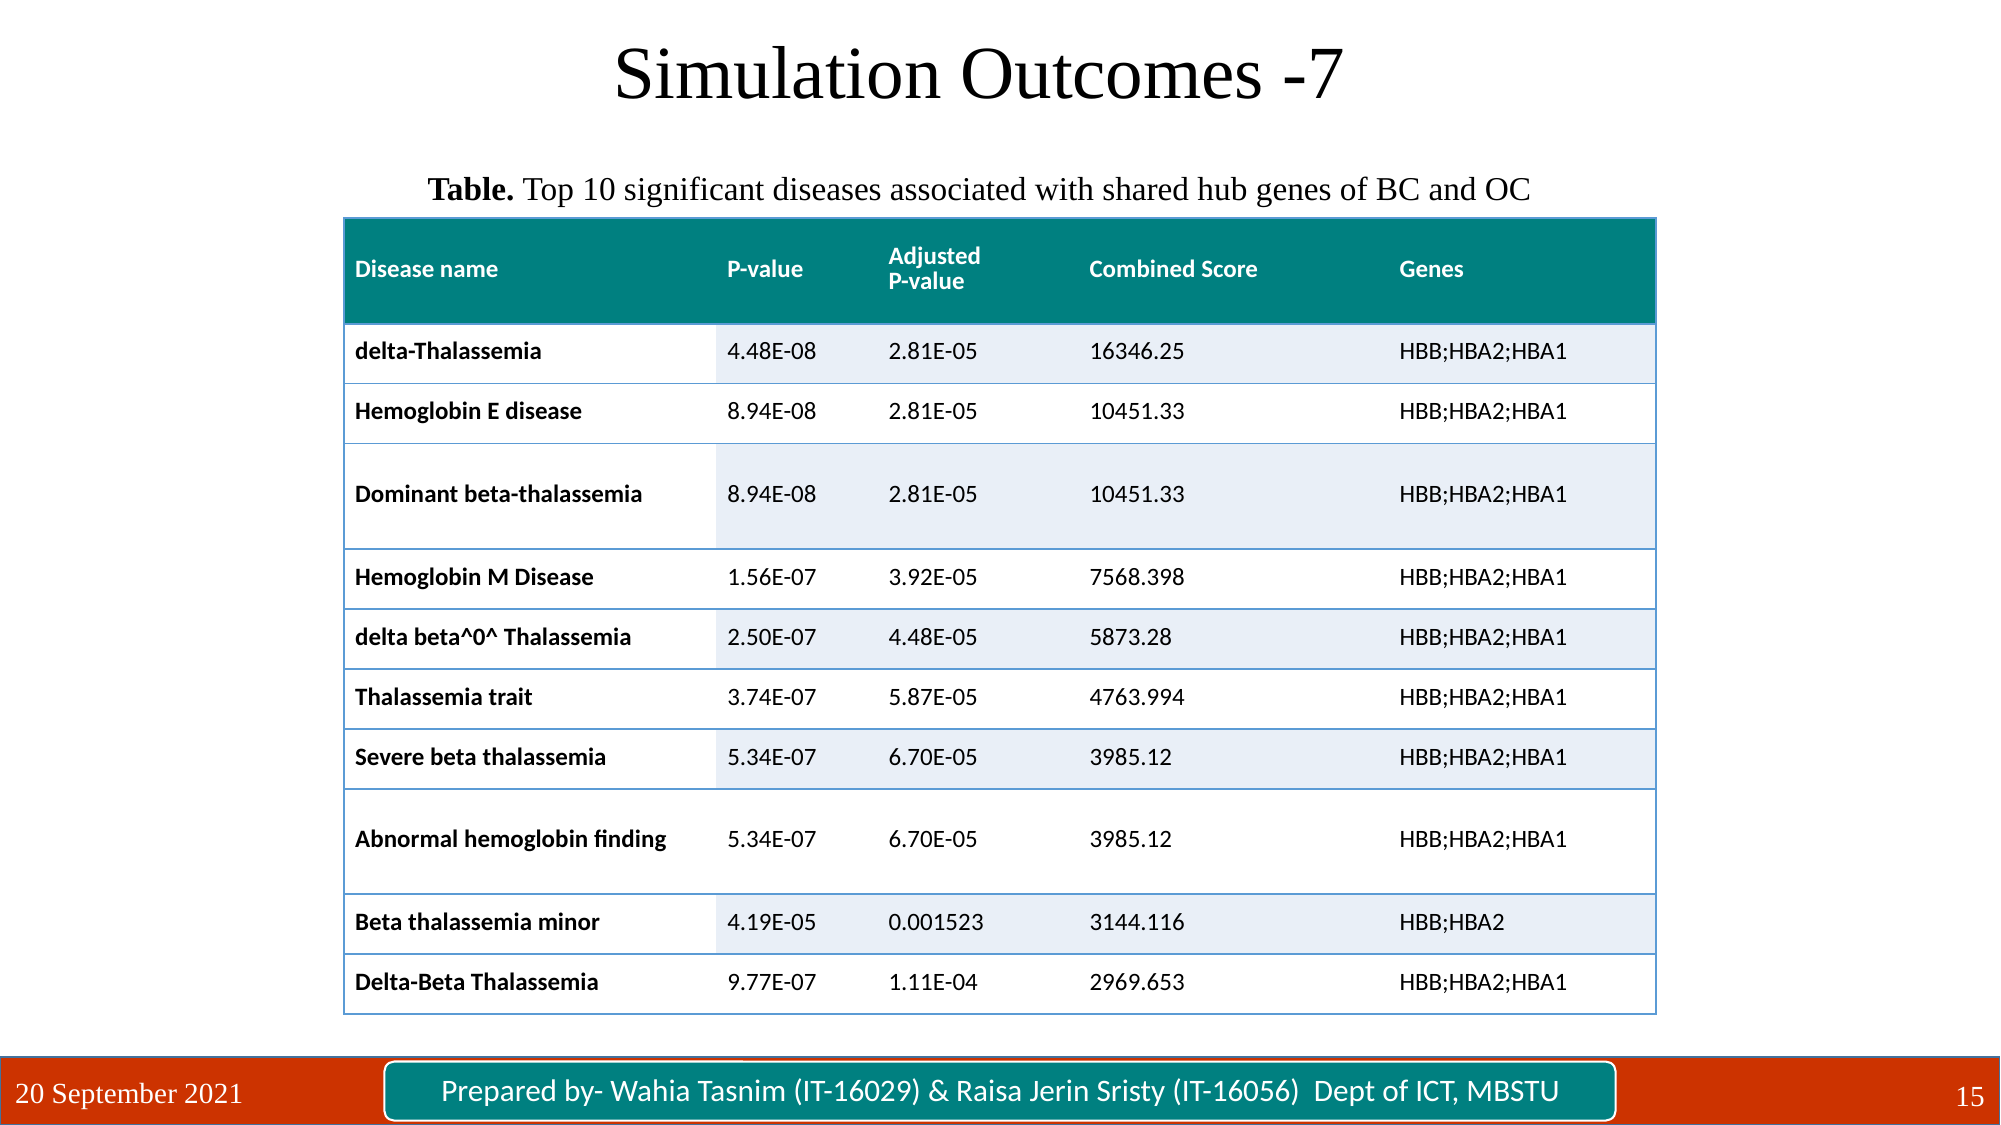

Simulation Outcomes -7
Table. Top 10 significant diseases associated with shared hub genes of BC and OC

| Disease name | P-value | Adjusted P-value | Combined Score | Genes |
| --- | --- | --- | --- | --- |
| delta-Thalassemia | 4.48E-08 | 2.81E-05 | 16346.25 | HBB;HBA2;HBA1 |
| Hemoglobin E disease | 8.94E-08 | 2.81E-05 | 10451.33 | HBB;HBA2;HBA1 |
| Dominant beta-thalassemia | 8.94E-08 | 2.81E-05 | 10451.33 | HBB;HBA2;HBA1 |
| Hemoglobin M Disease | 1.56E-07 | 3.92E-05 | 7568.398 | HBB;HBA2;HBA1 |
| delta beta^0^ Thalassemia | 2.50E-07 | 4.48E-05 | 5873.28 | HBB;HBA2;HBA1 |
| Thalassemia trait | 3.74E-07 | 5.87E-05 | 4763.994 | HBB;HBA2;HBA1 |
| Severe beta thalassemia | 5.34E-07 | 6.70E-05 | 3985.12 | HBB;HBA2;HBA1 |
| Abnormal hemoglobin finding | 5.34E-07 | 6.70E-05 | 3985.12 | HBB;HBA2;HBA1 |
| Beta thalassemia minor | 4.19E-05 | 0.001523 | 3144.116 | HBB;HBA2 |
| Delta-Beta Thalassemia | 9.77E-07 | 1.11E-04 | 2969.653 | HBB;HBA2;HBA1 |

Prepared by- Wahia Tasnim (IT-16029) & Raisa Jerin Sristy (IT-16056)  Dept of ICT, MBSTU

20 September 2021
15